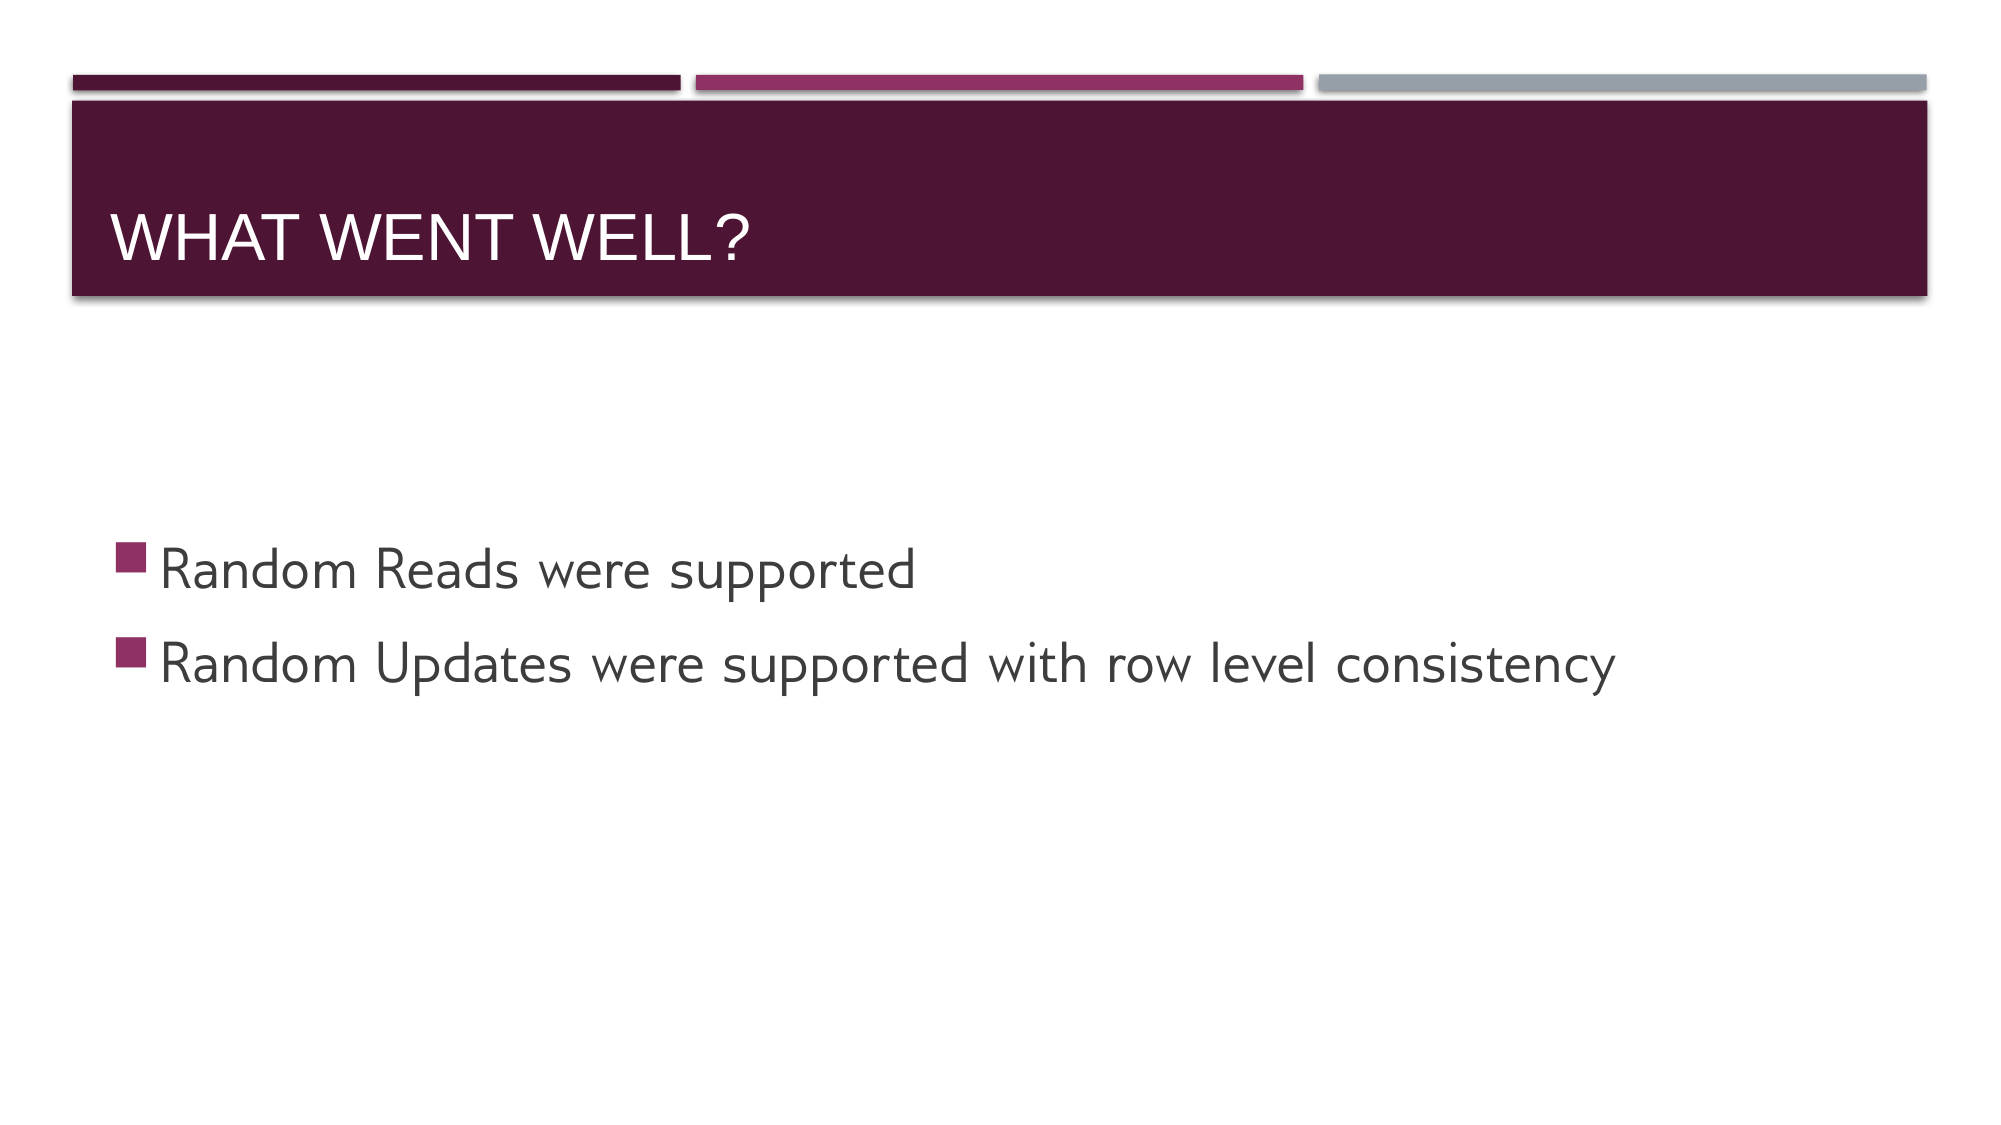

# What Went Well?
Random Reads were supported
Random Updates were supported with row level consistency